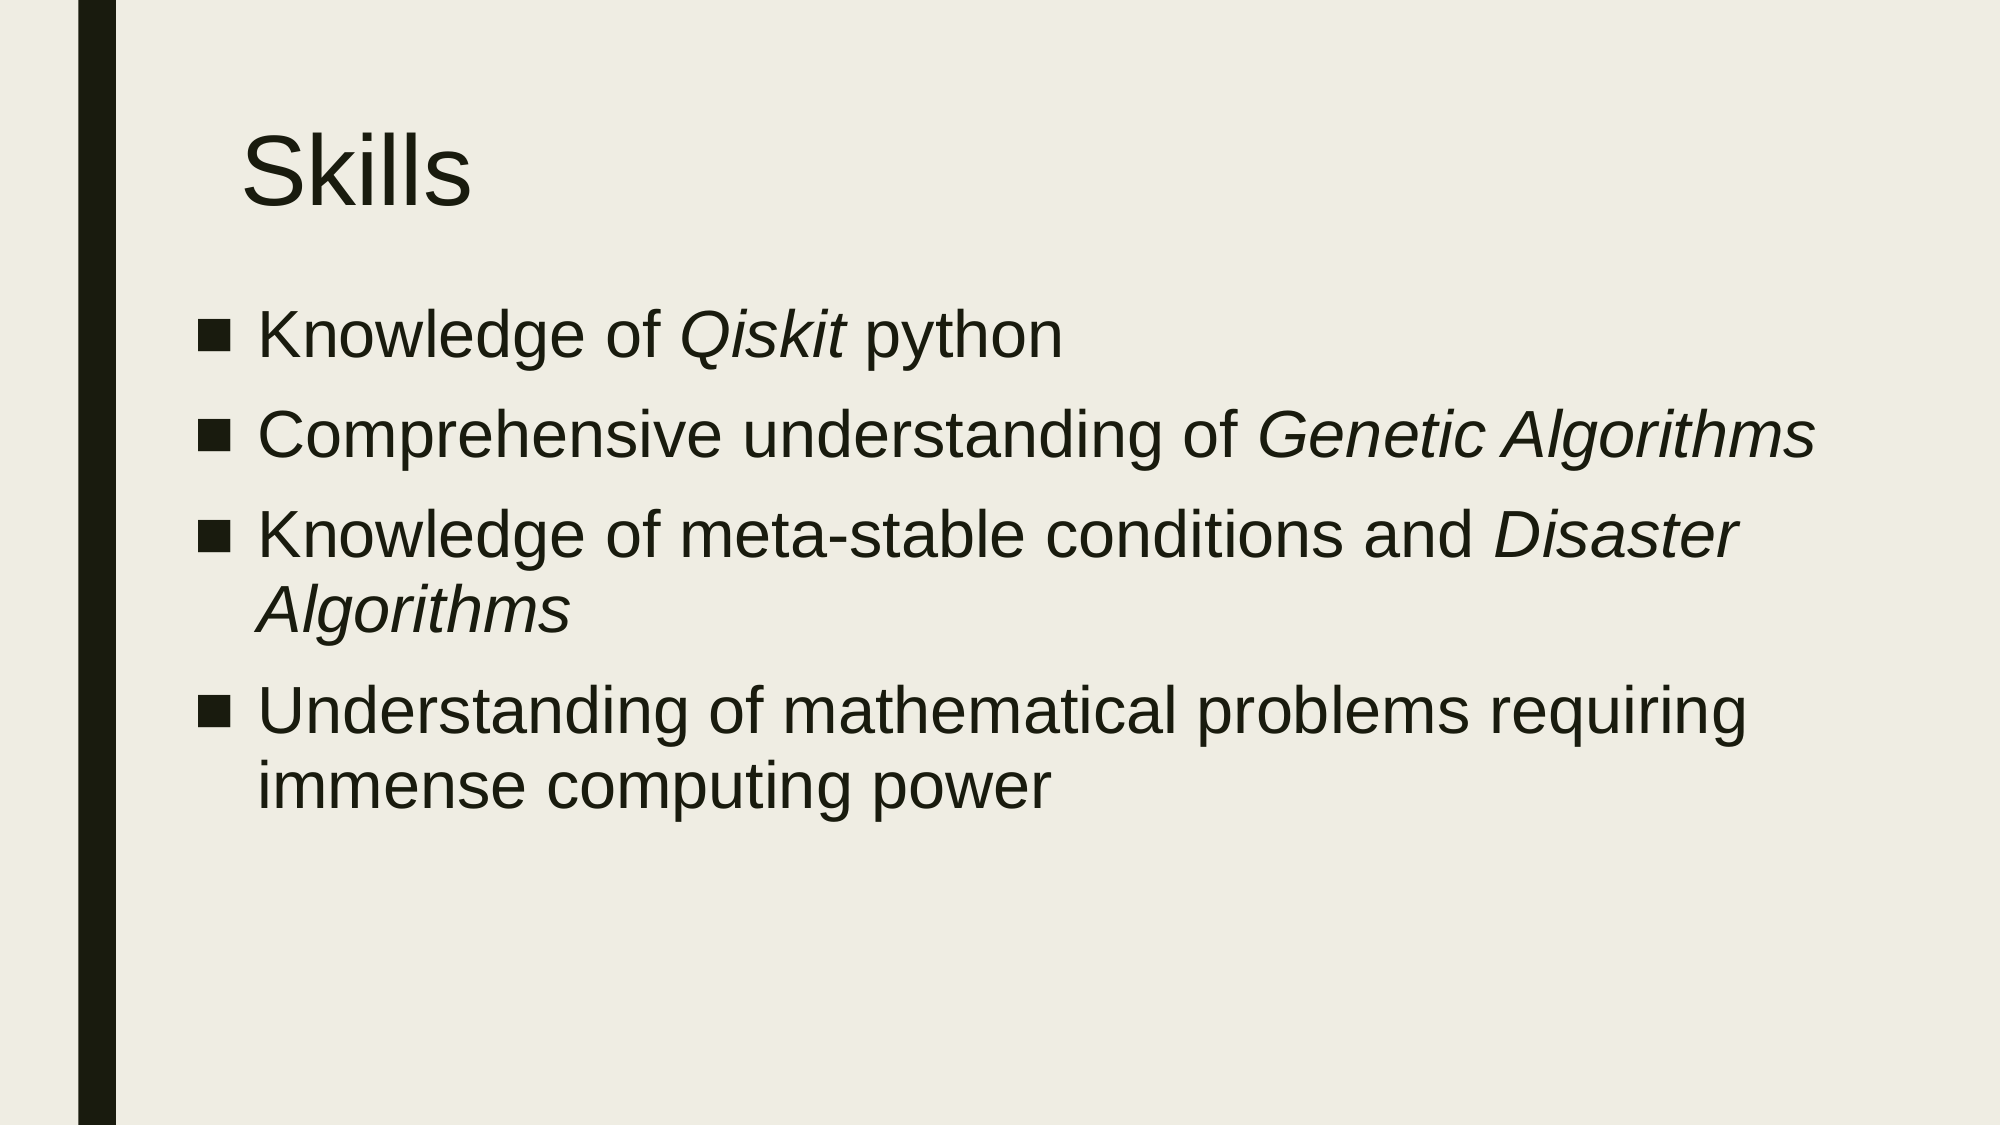

# Skills
Knowledge of Qiskit python
Comprehensive understanding of Genetic Algorithms
Knowledge of meta-stable conditions and Disaster Algorithms
Understanding of mathematical problems requiring immense computing power